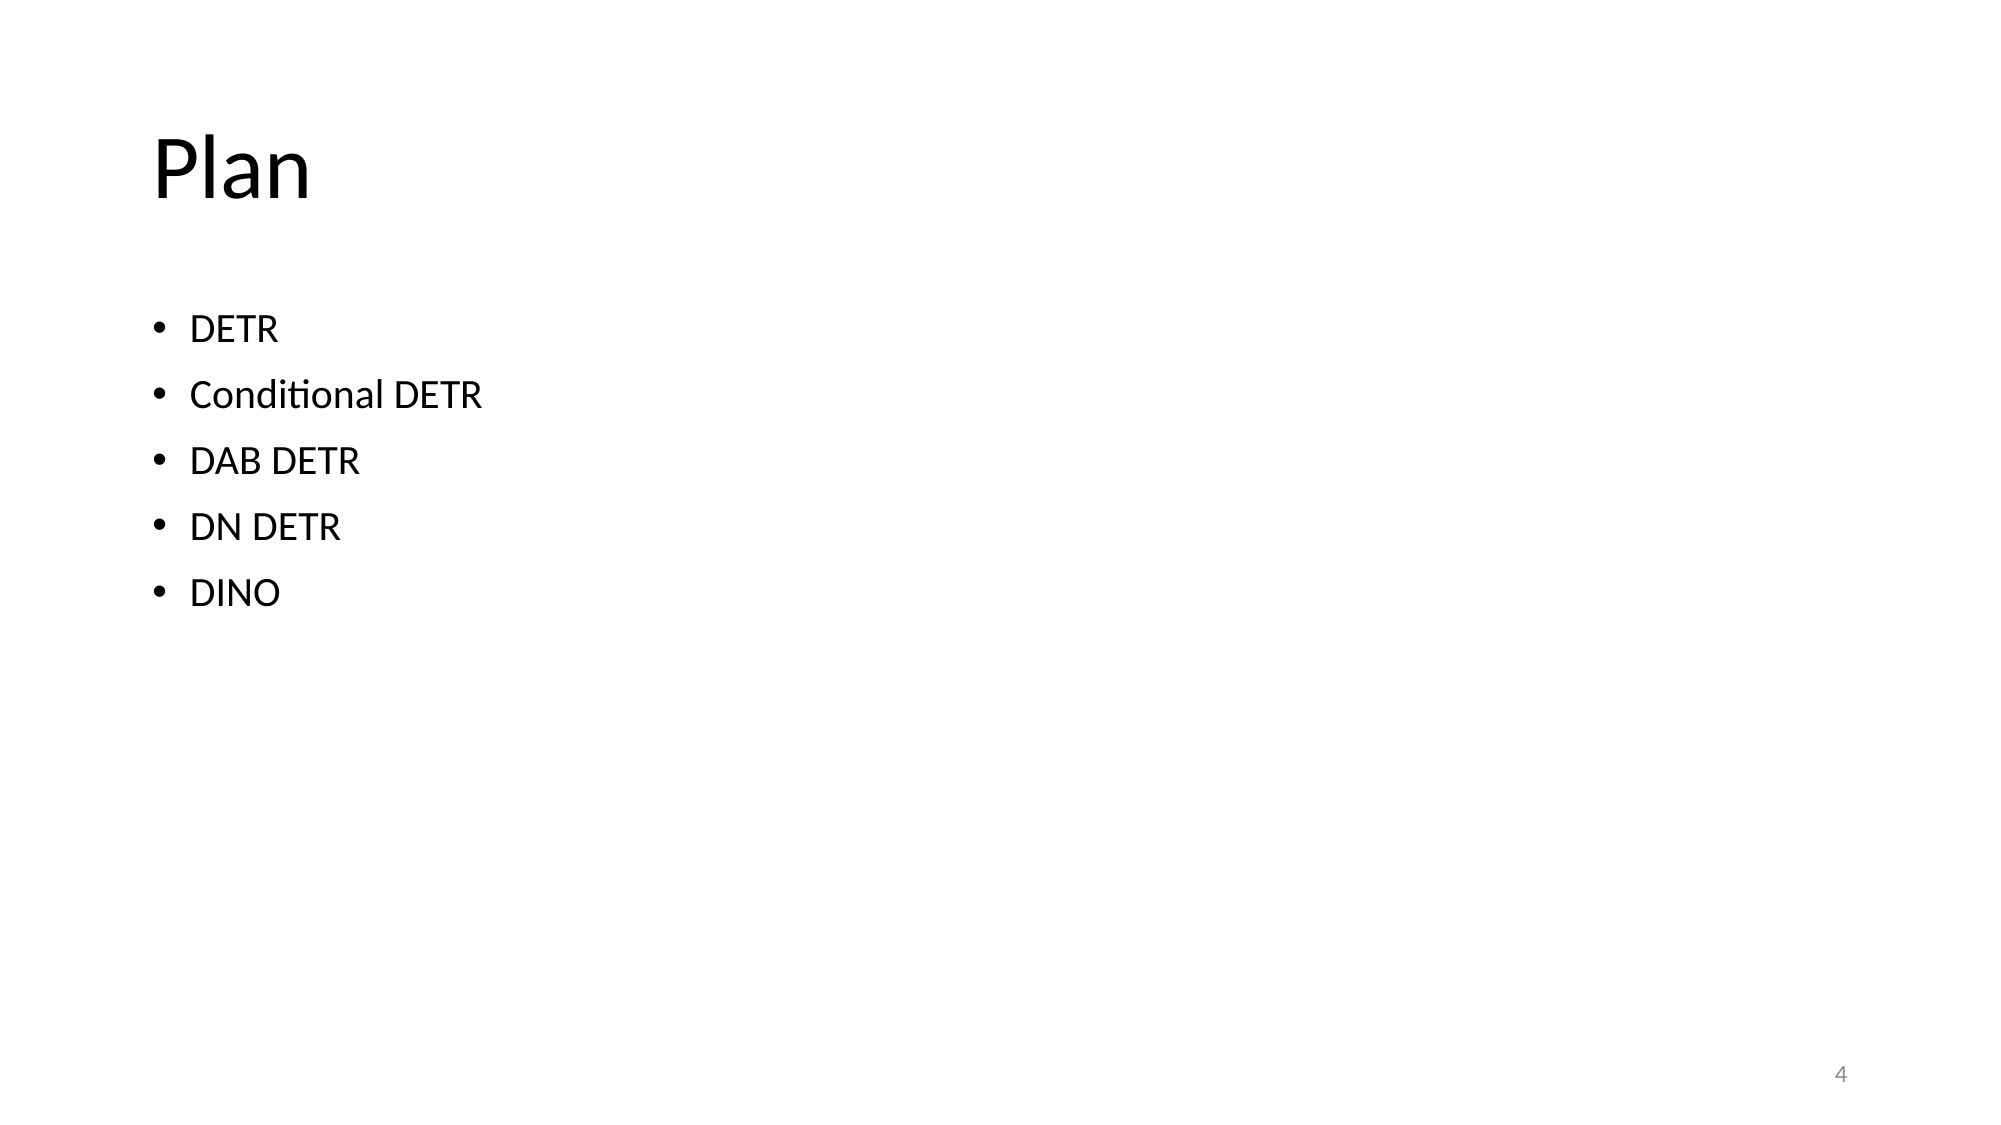

# Plan
DETR
Conditional DETR
DAB DETR
DN DETR
DINO
4